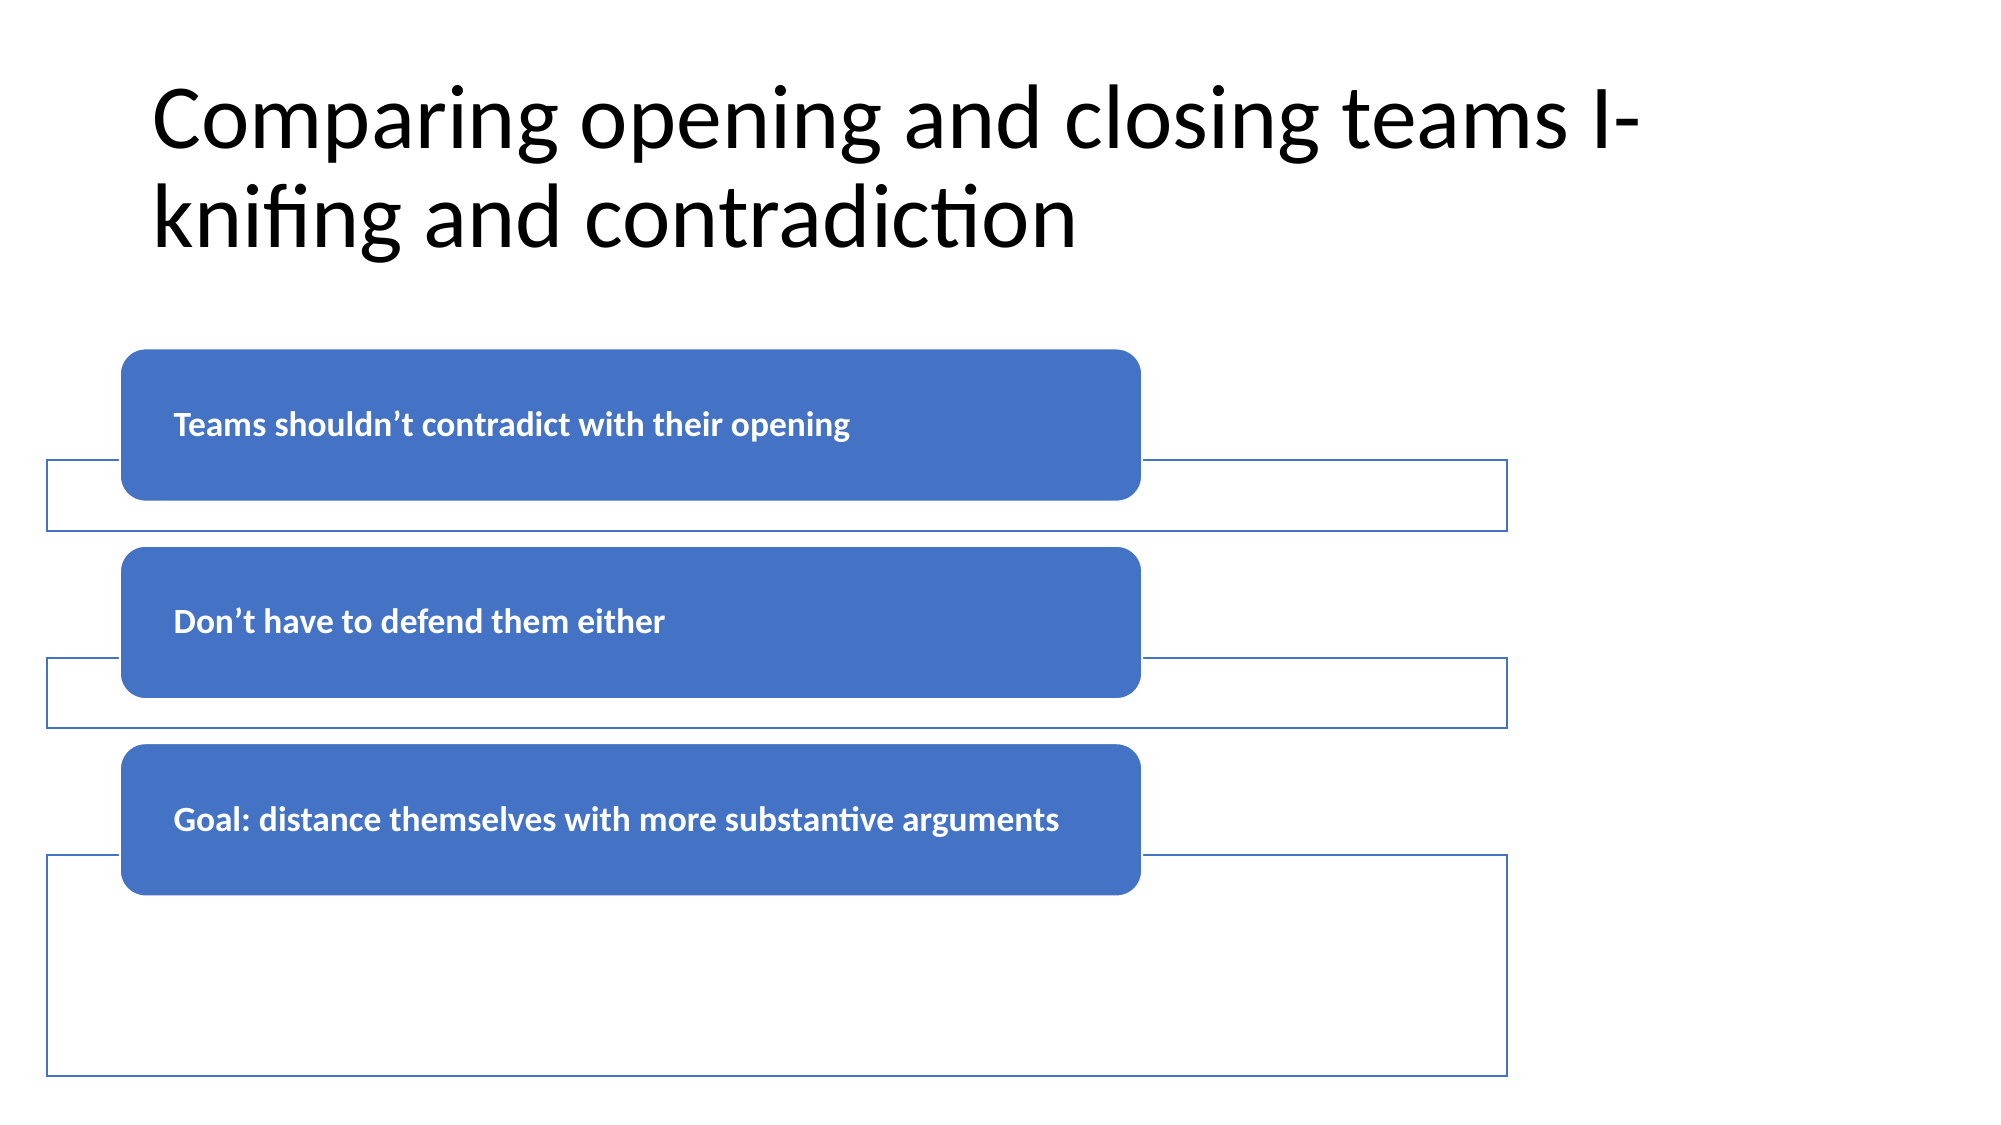

# Comparing opening and closing teams I- knifing and contradiction
Teams shouldn’t contradict with their opening
Don’t have to defend them either
Kinda like the Republican party after Trump lost the election
Goal: distance themselves with more substantive arguments